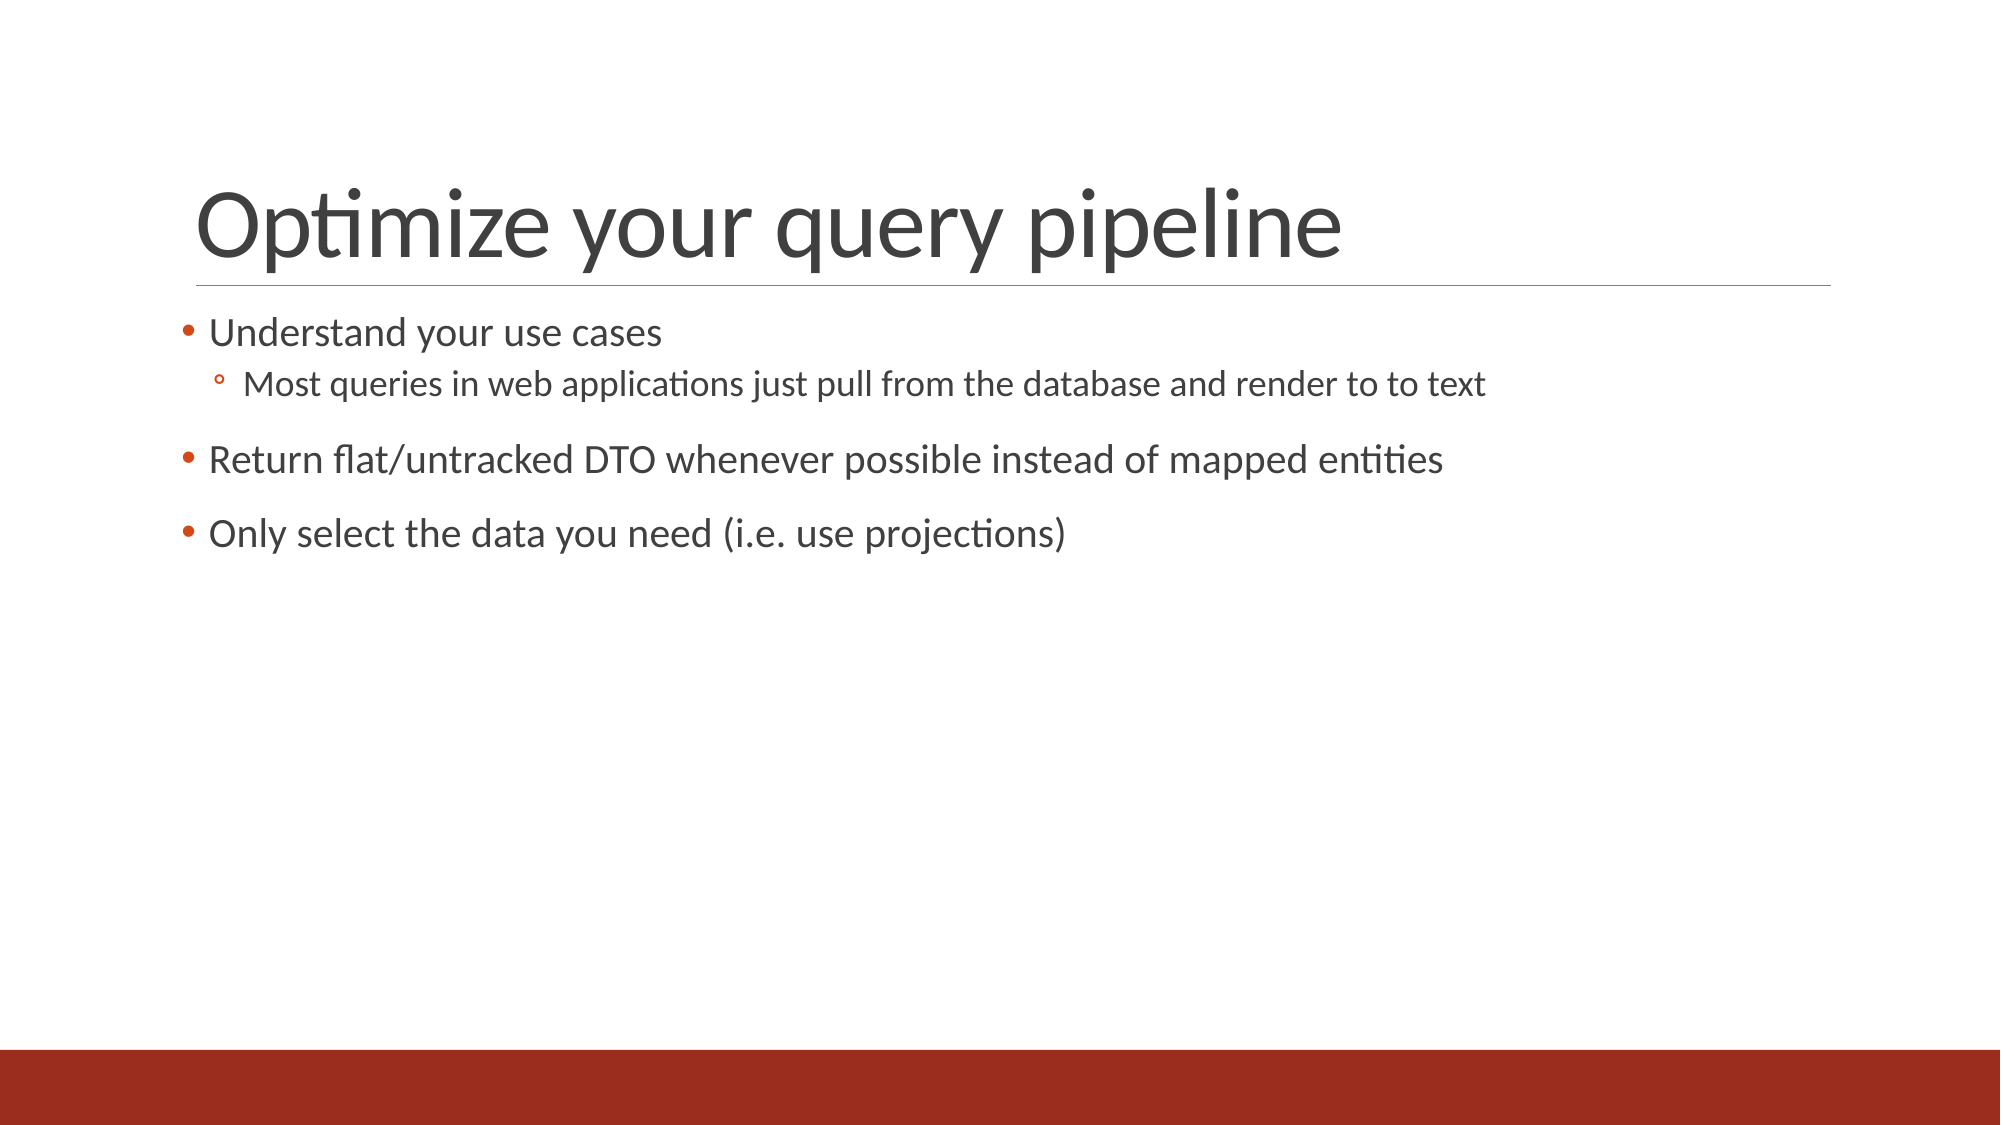

# Optimize your query pipeline
Understand your use cases
Most queries in web applications just pull from the database and render to to text
Return flat/untracked DTO whenever possible instead of mapped entities
Only select the data you need (i.e. use projections)